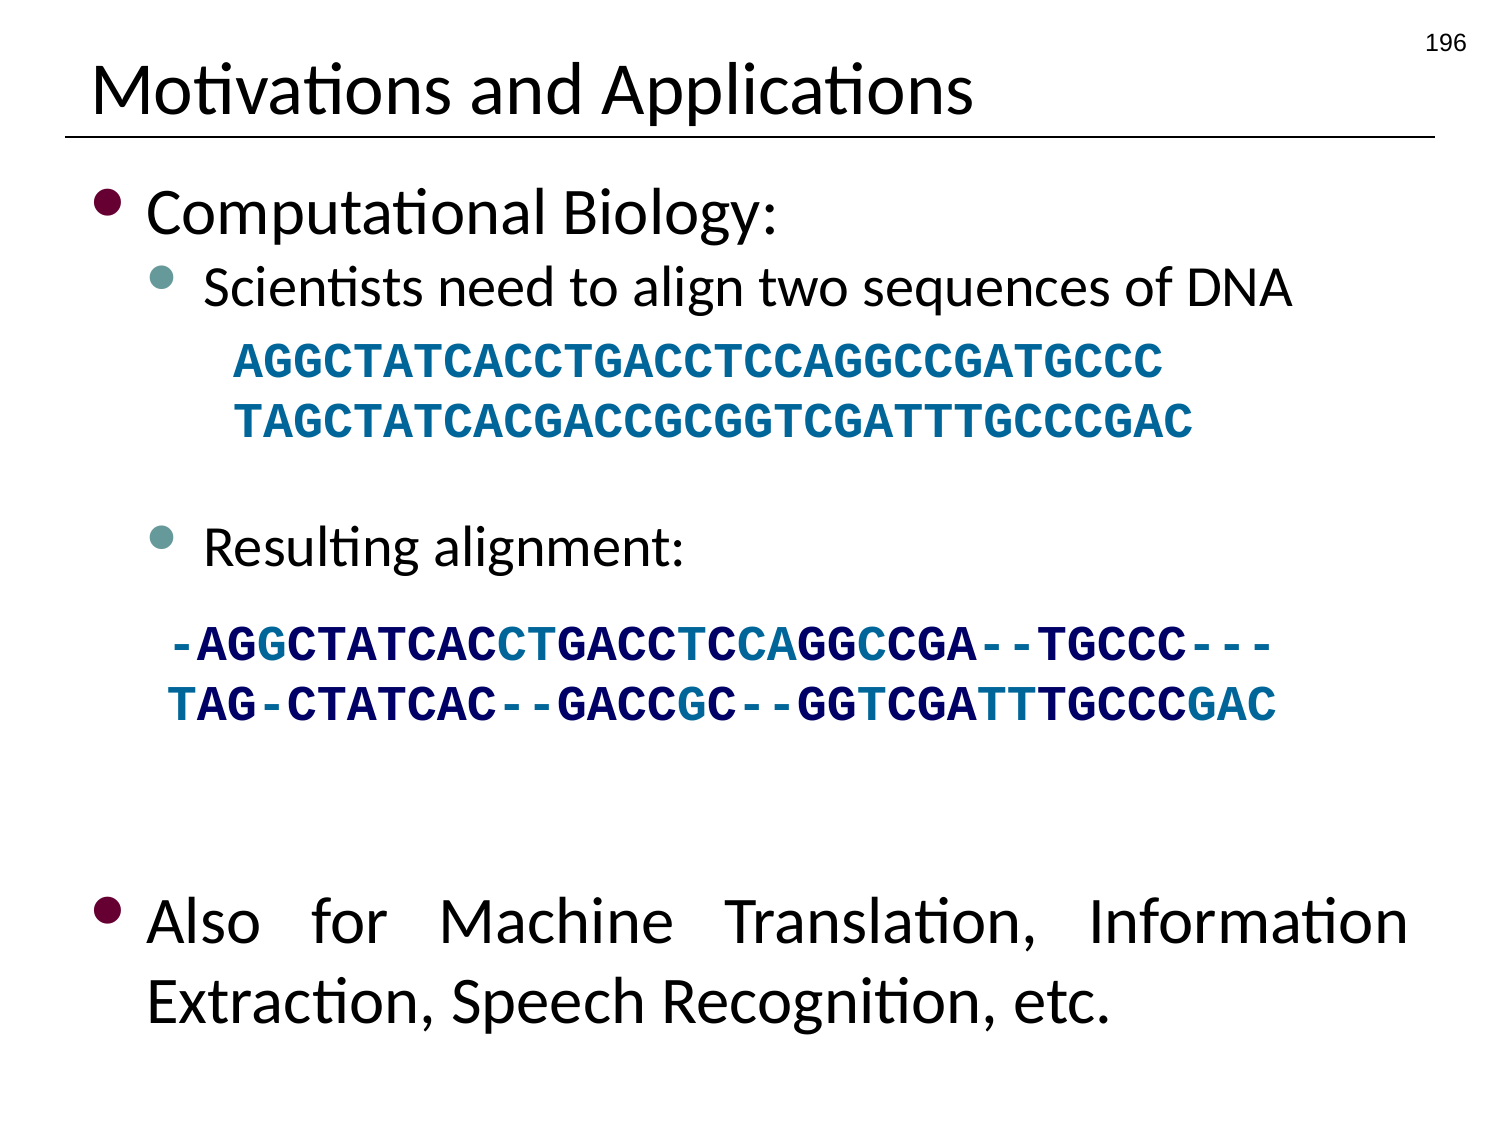

196
# Motivations and Applications
Computational Biology:
Scientists need to align two sequences of DNA

Resulting alignment:

Also for Machine Translation, Information Extraction, Speech Recognition, etc.

AGGCTATCACCTGACCTCCAGGCCGATGCCC
TAGCTATCACGACCGCGGTCGATTTGCCCGAC

-AGGCTATCACCTGACCTCCAGGCCGA--TGCCC---
TAG-CTATCAC--GACCGC--GGTCGATTTGCCCGAC